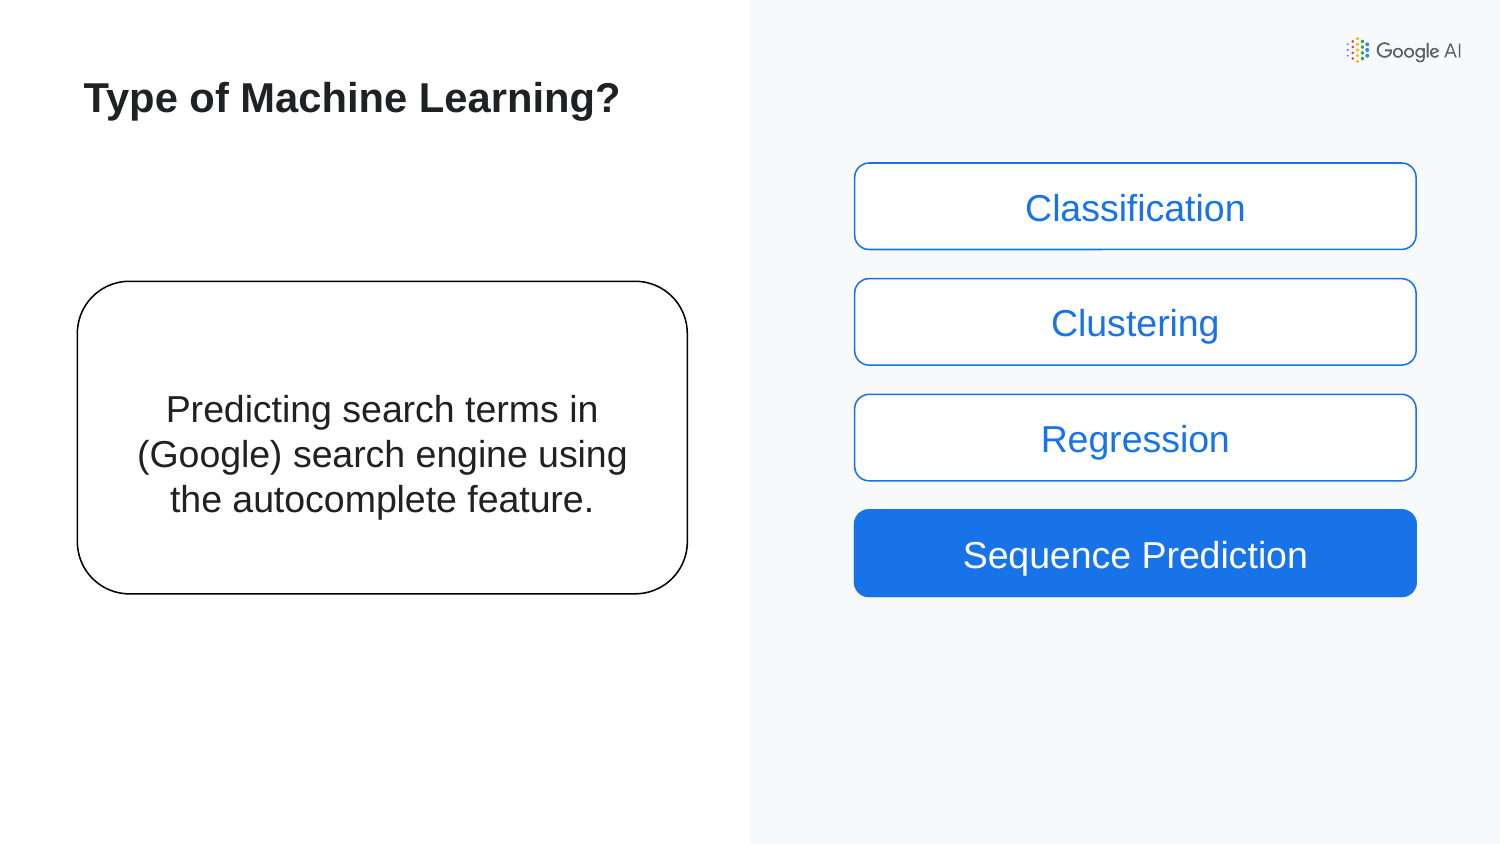

# Type of Machine Learning?
Classification
Clustering

Predicting search terms in (Google) search engine using the autocomplete feature.
Regression
Sequence Prediction
Sequence Prediction